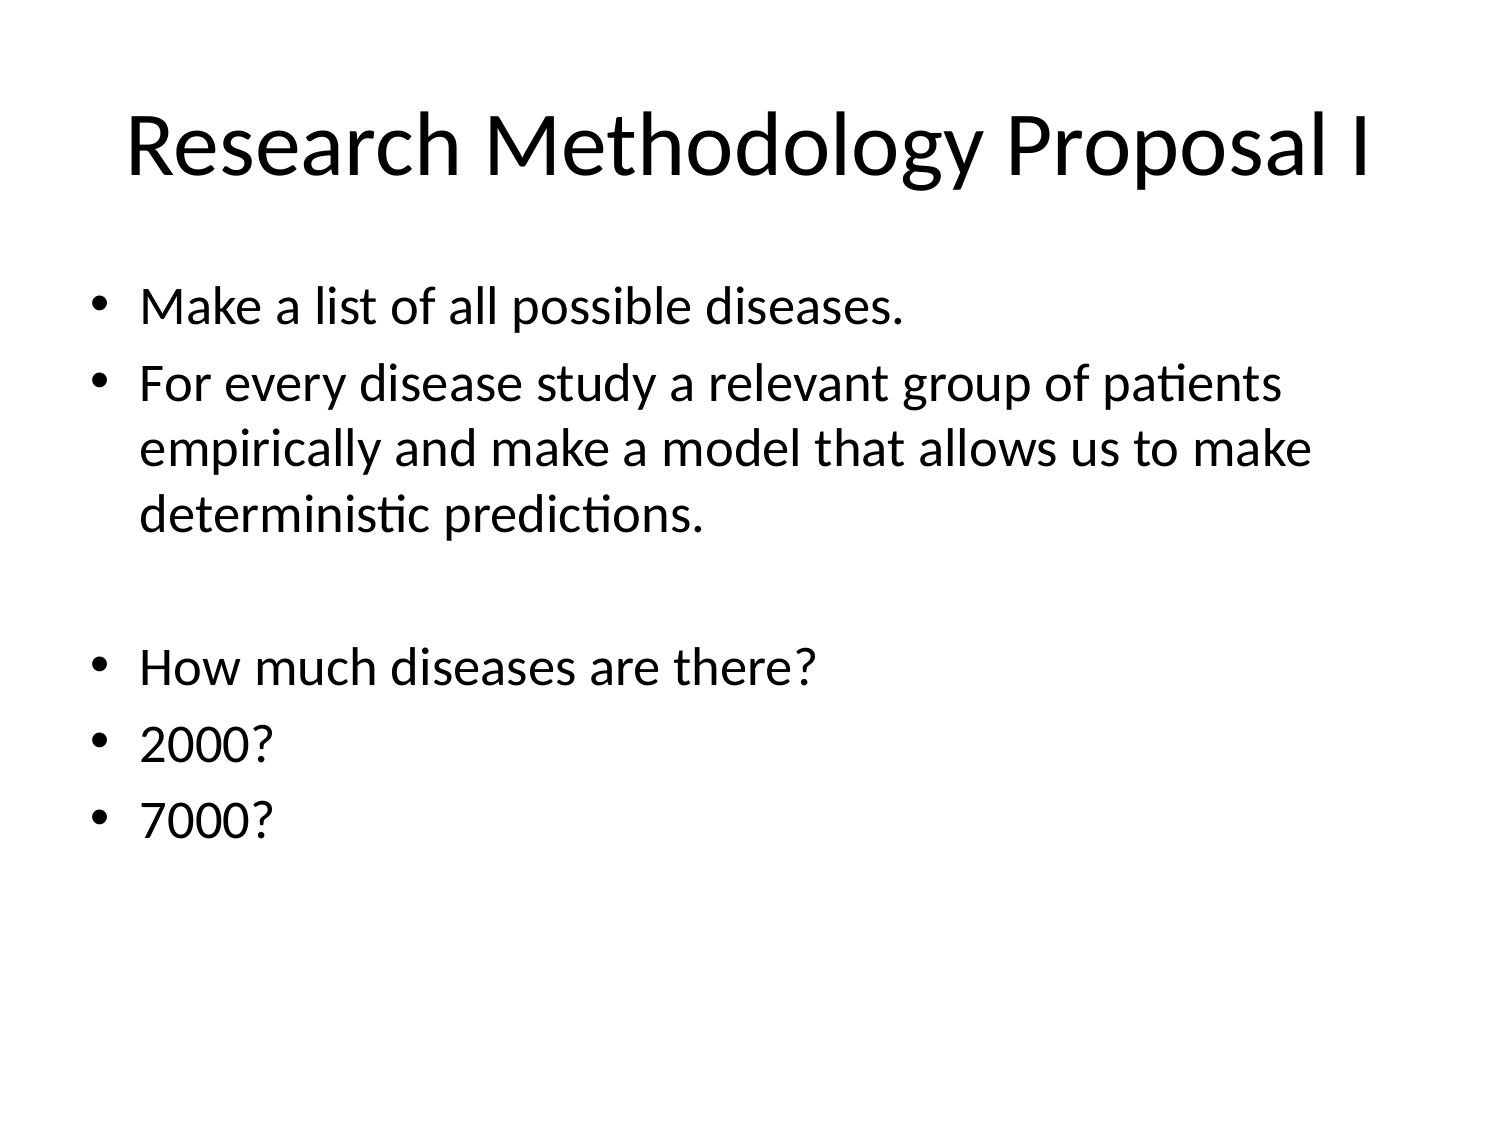

# Research Methodology Proposal I
Make a list of all possible diseases.
For every disease study a relevant group of patients empirically and make a model that allows us to make deterministic predictions.

How much diseases are there?
2000?
7000?